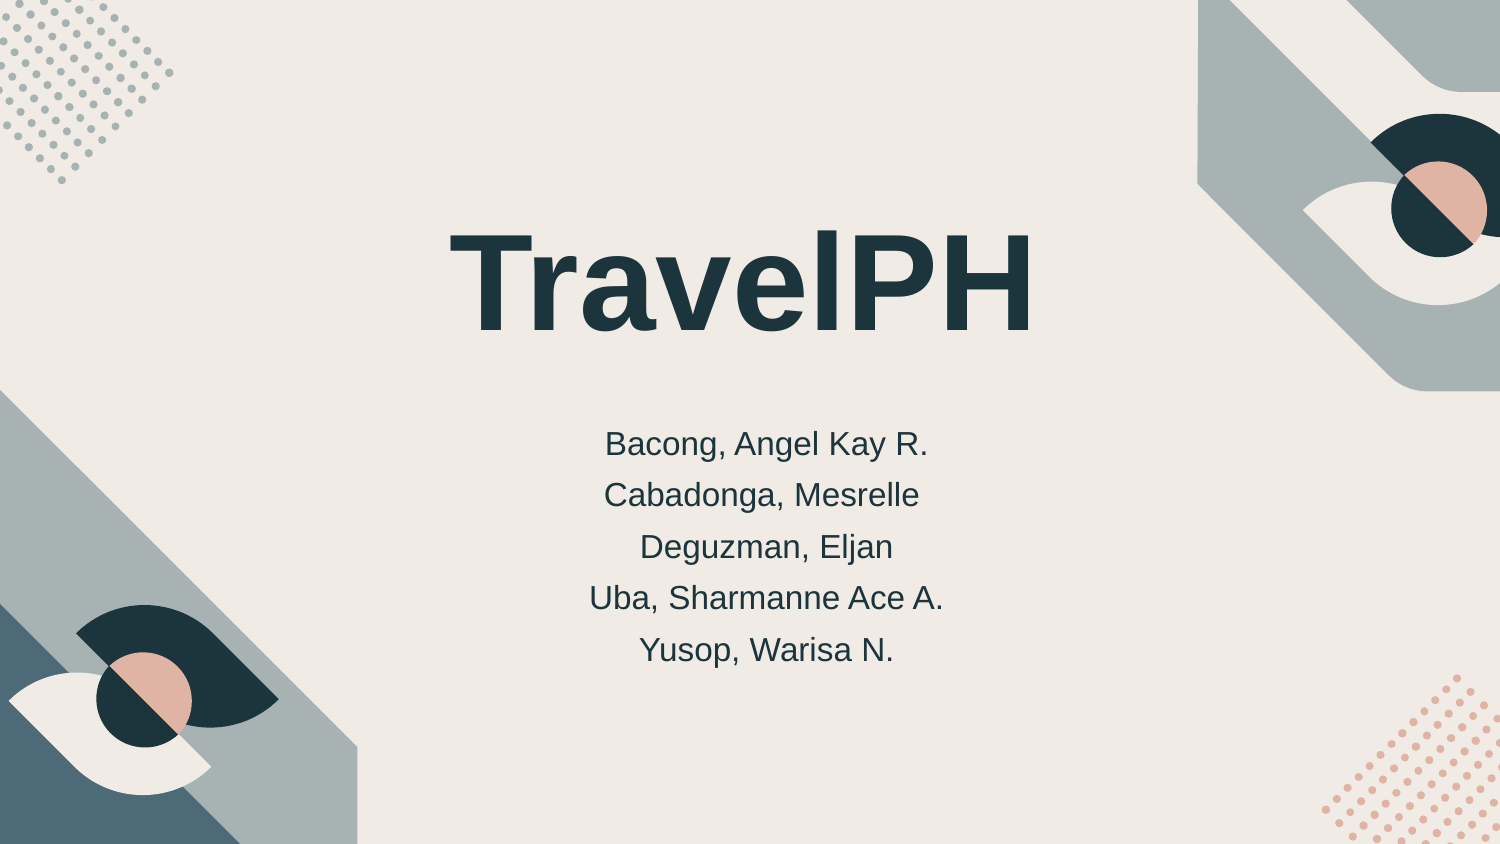

# TravelPH

Bacong, Angel Kay R.
Cabadonga, Mesrelle
Deguzman, Eljan
Uba, Sharmanne Ace A.
Yusop, Warisa N.